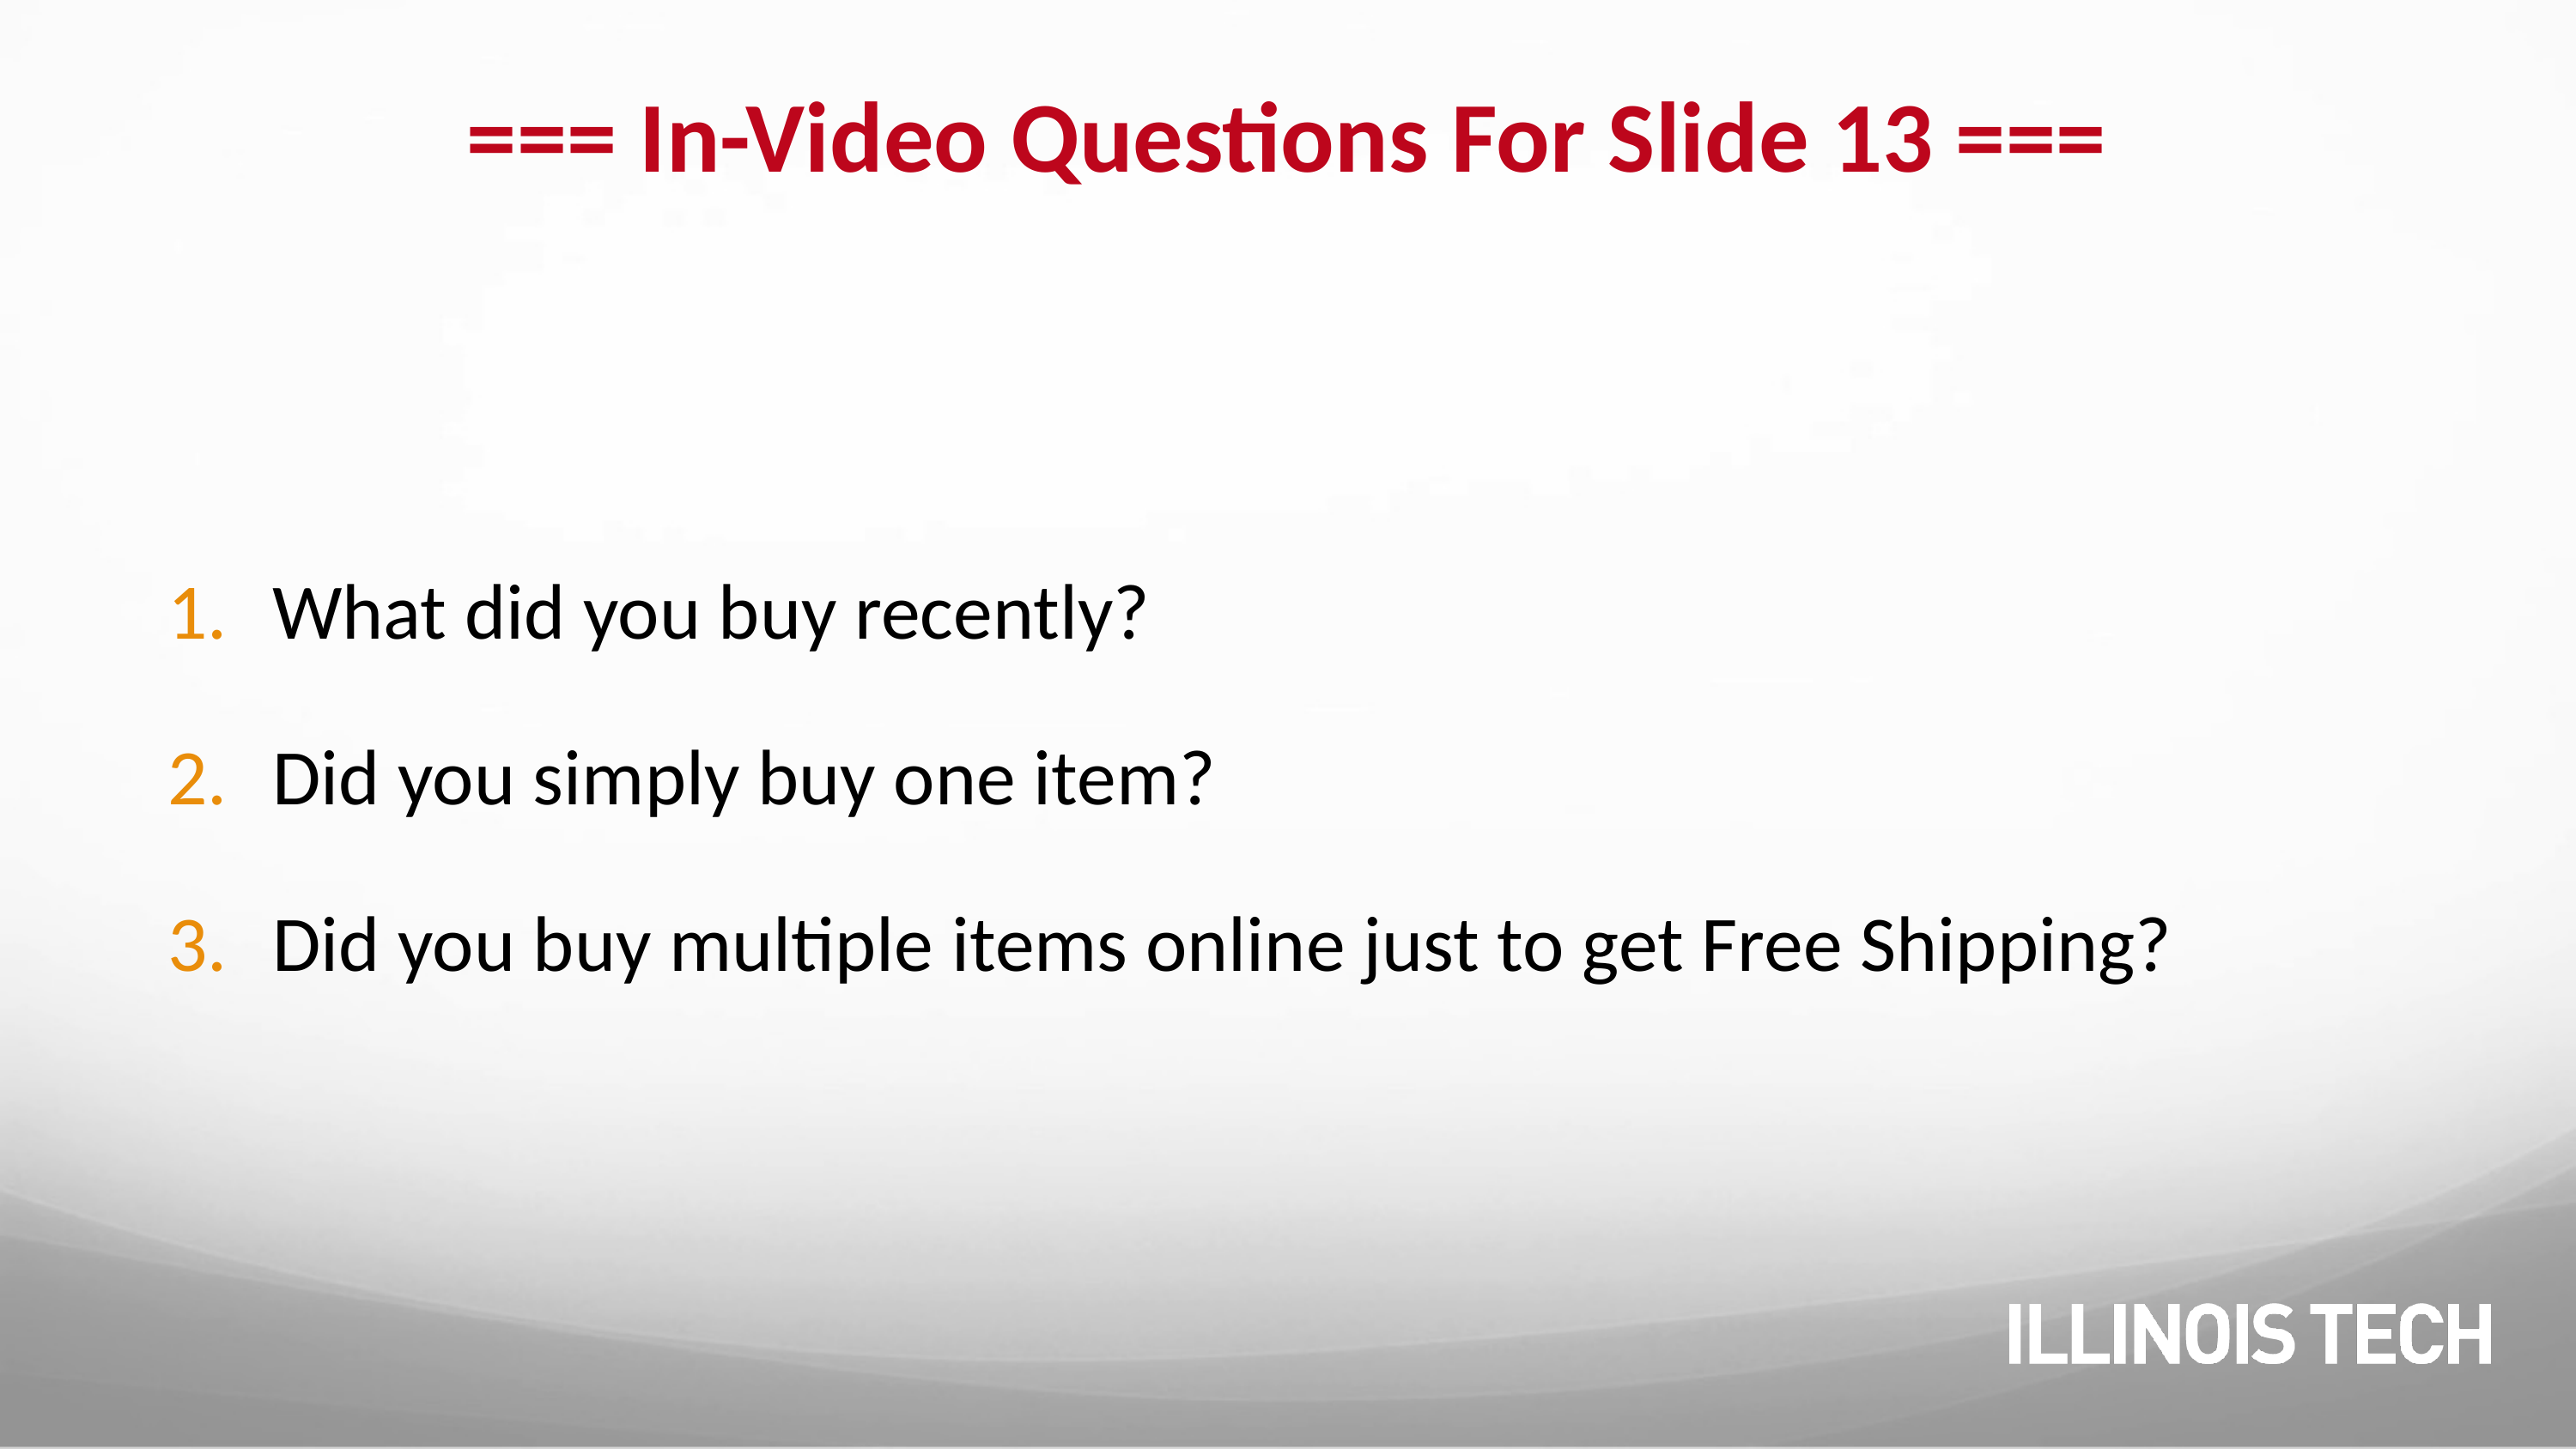

# === In-Video Questions For Slide 13 ===
What did you buy recently?
Did you simply buy one item?
Did you buy multiple items online just to get Free Shipping?